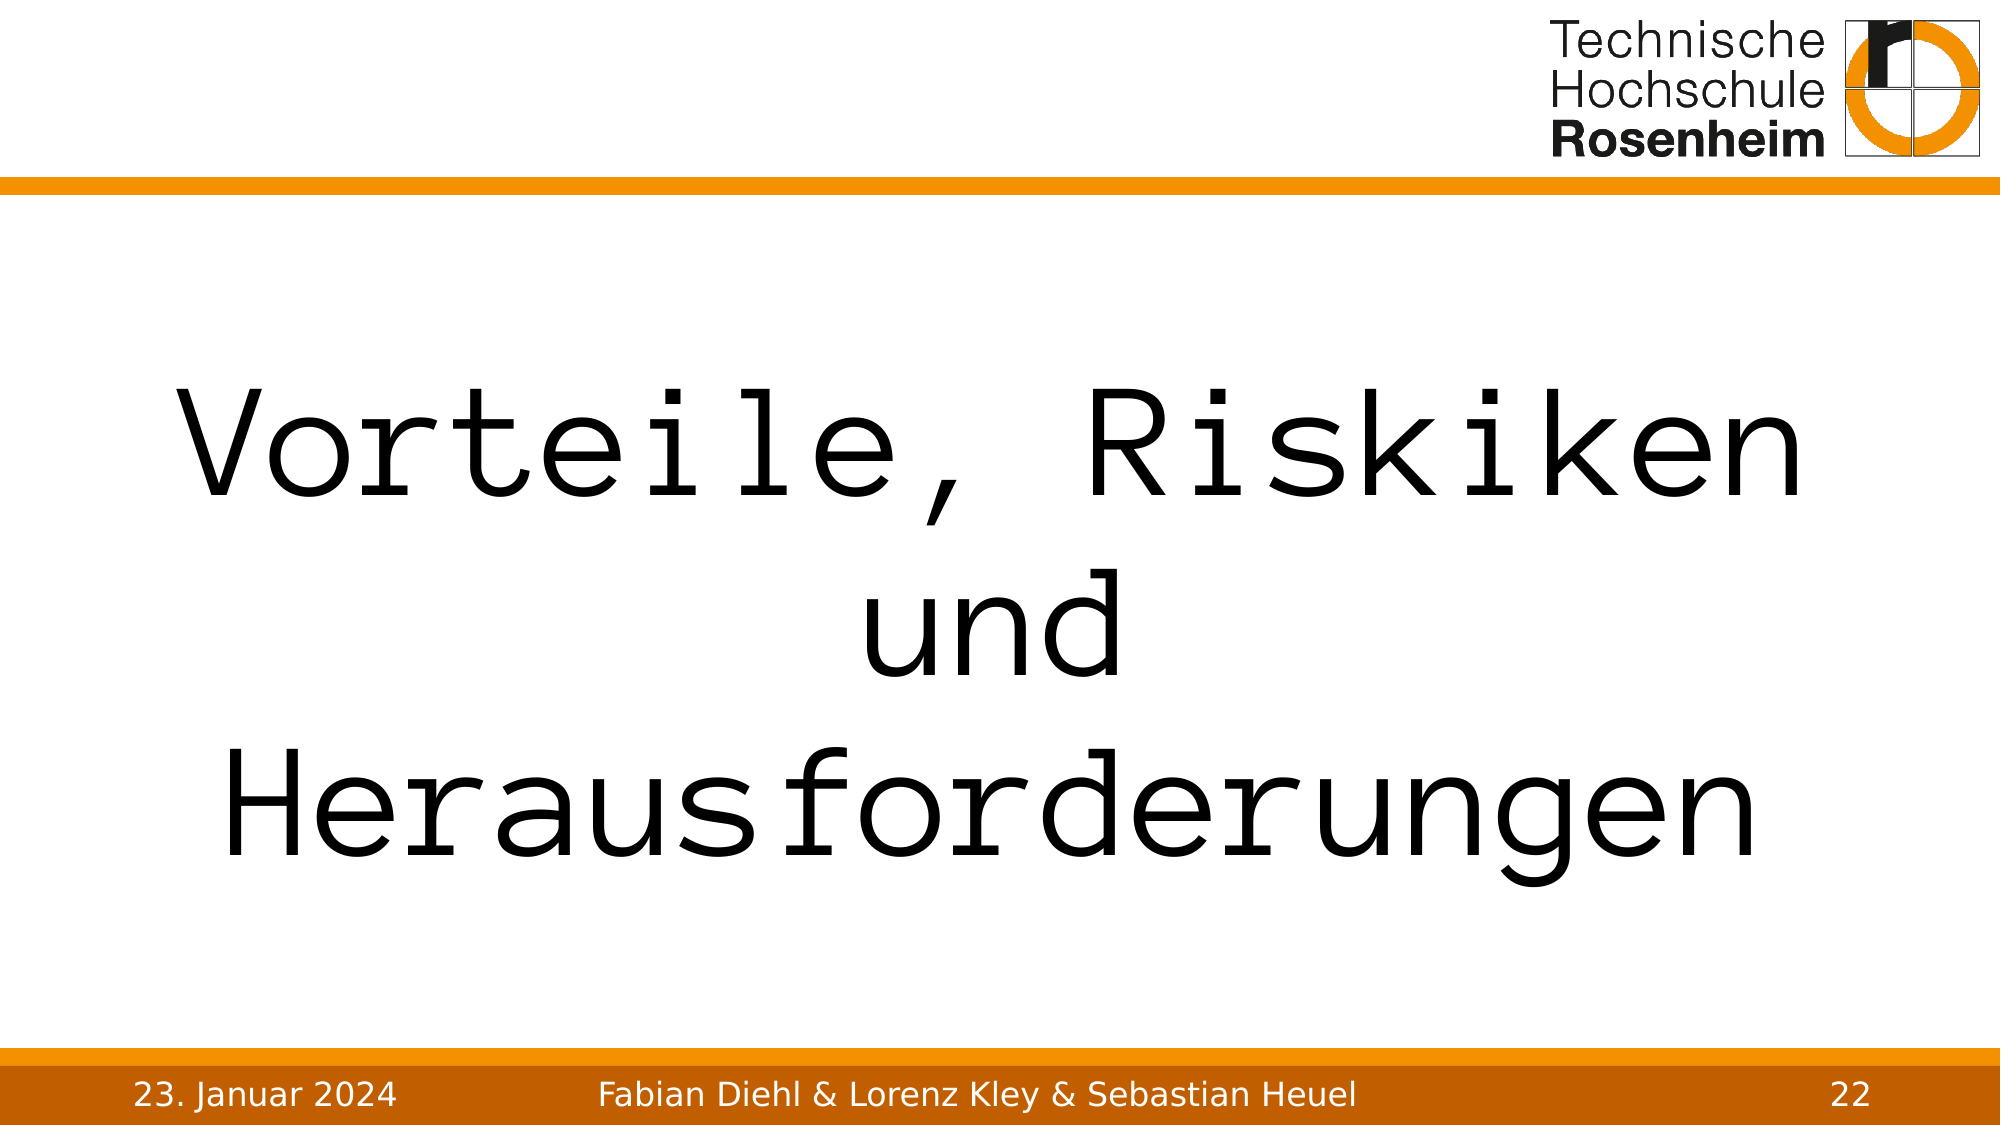

# Vorteile, Riskiken und Herausforderungen
23. Januar 2024
Fabian Diehl & Lorenz Kley & Sebastian Heuel
22